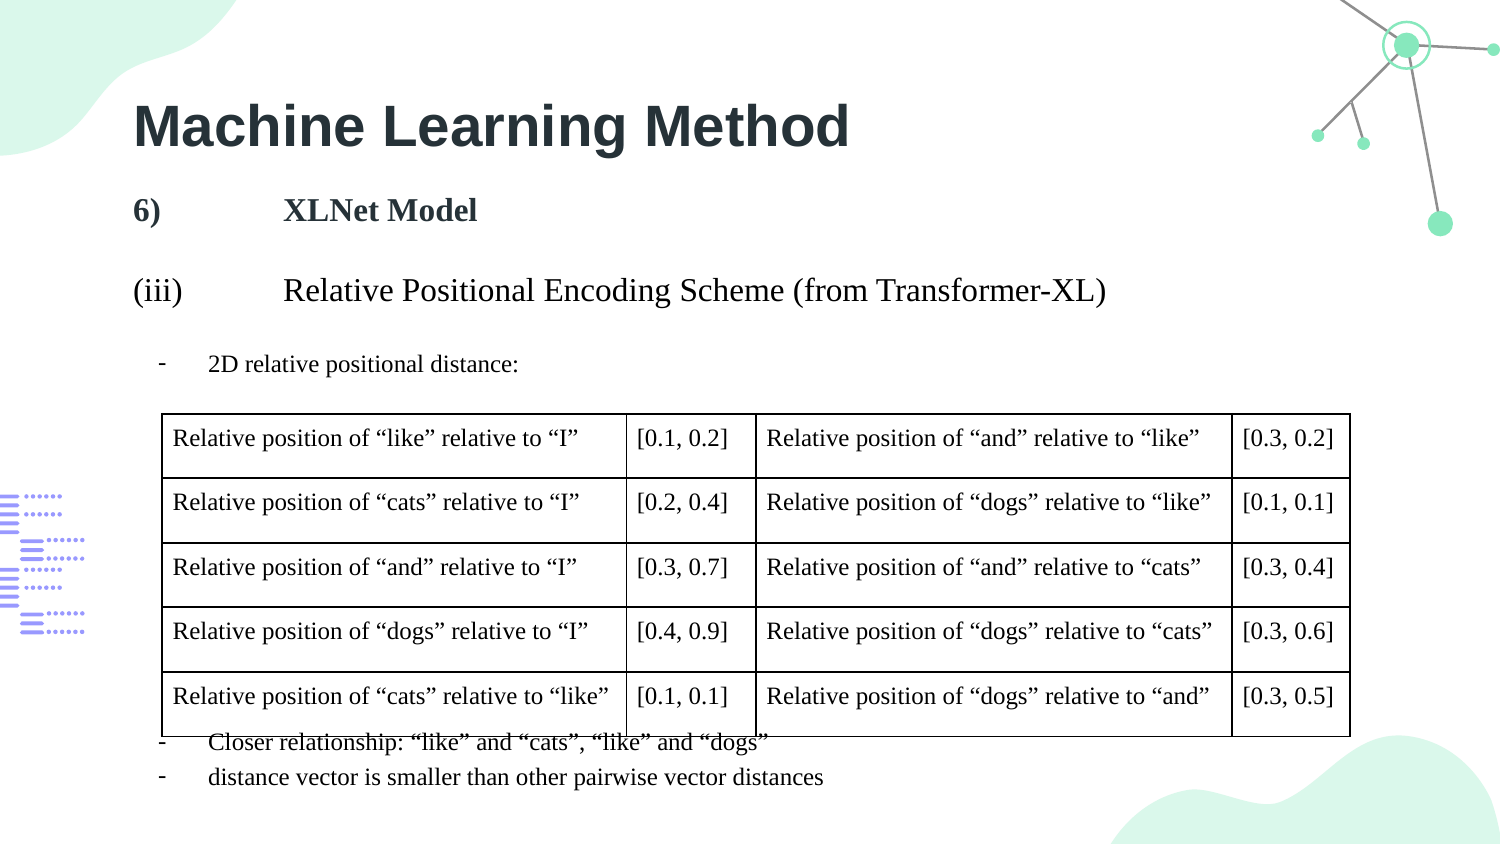

# Machine Learning Method
6)	XLNet Model

(iii)	Relative Positional Encoding Scheme (from Transformer-XL)

2D relative positional distance:

Closer relationship: “like” and “cats”, “like” and “dogs”
distance vector is smaller than other pairwise vector distances

| Relative position of “like” relative to “I” | [0.1, 0.2] | Relative position of “and” relative to “like” | [0.3, 0.2] |
| --- | --- | --- | --- |
| Relative position of “cats” relative to “I” | [0.2, 0.4] | Relative position of “dogs” relative to “like” | [0.1, 0.1] |
| Relative position of “and” relative to “I” | [0.3, 0.7] | Relative position of “and” relative to “cats” | [0.3, 0.4] |
| Relative position of “dogs” relative to “I” | [0.4, 0.9] | Relative position of “dogs” relative to “cats” | [0.3, 0.6] |
| Relative position of “cats” relative to “like” | [0.1, 0.1] | Relative position of “dogs” relative to “and” | [0.3, 0.5] |